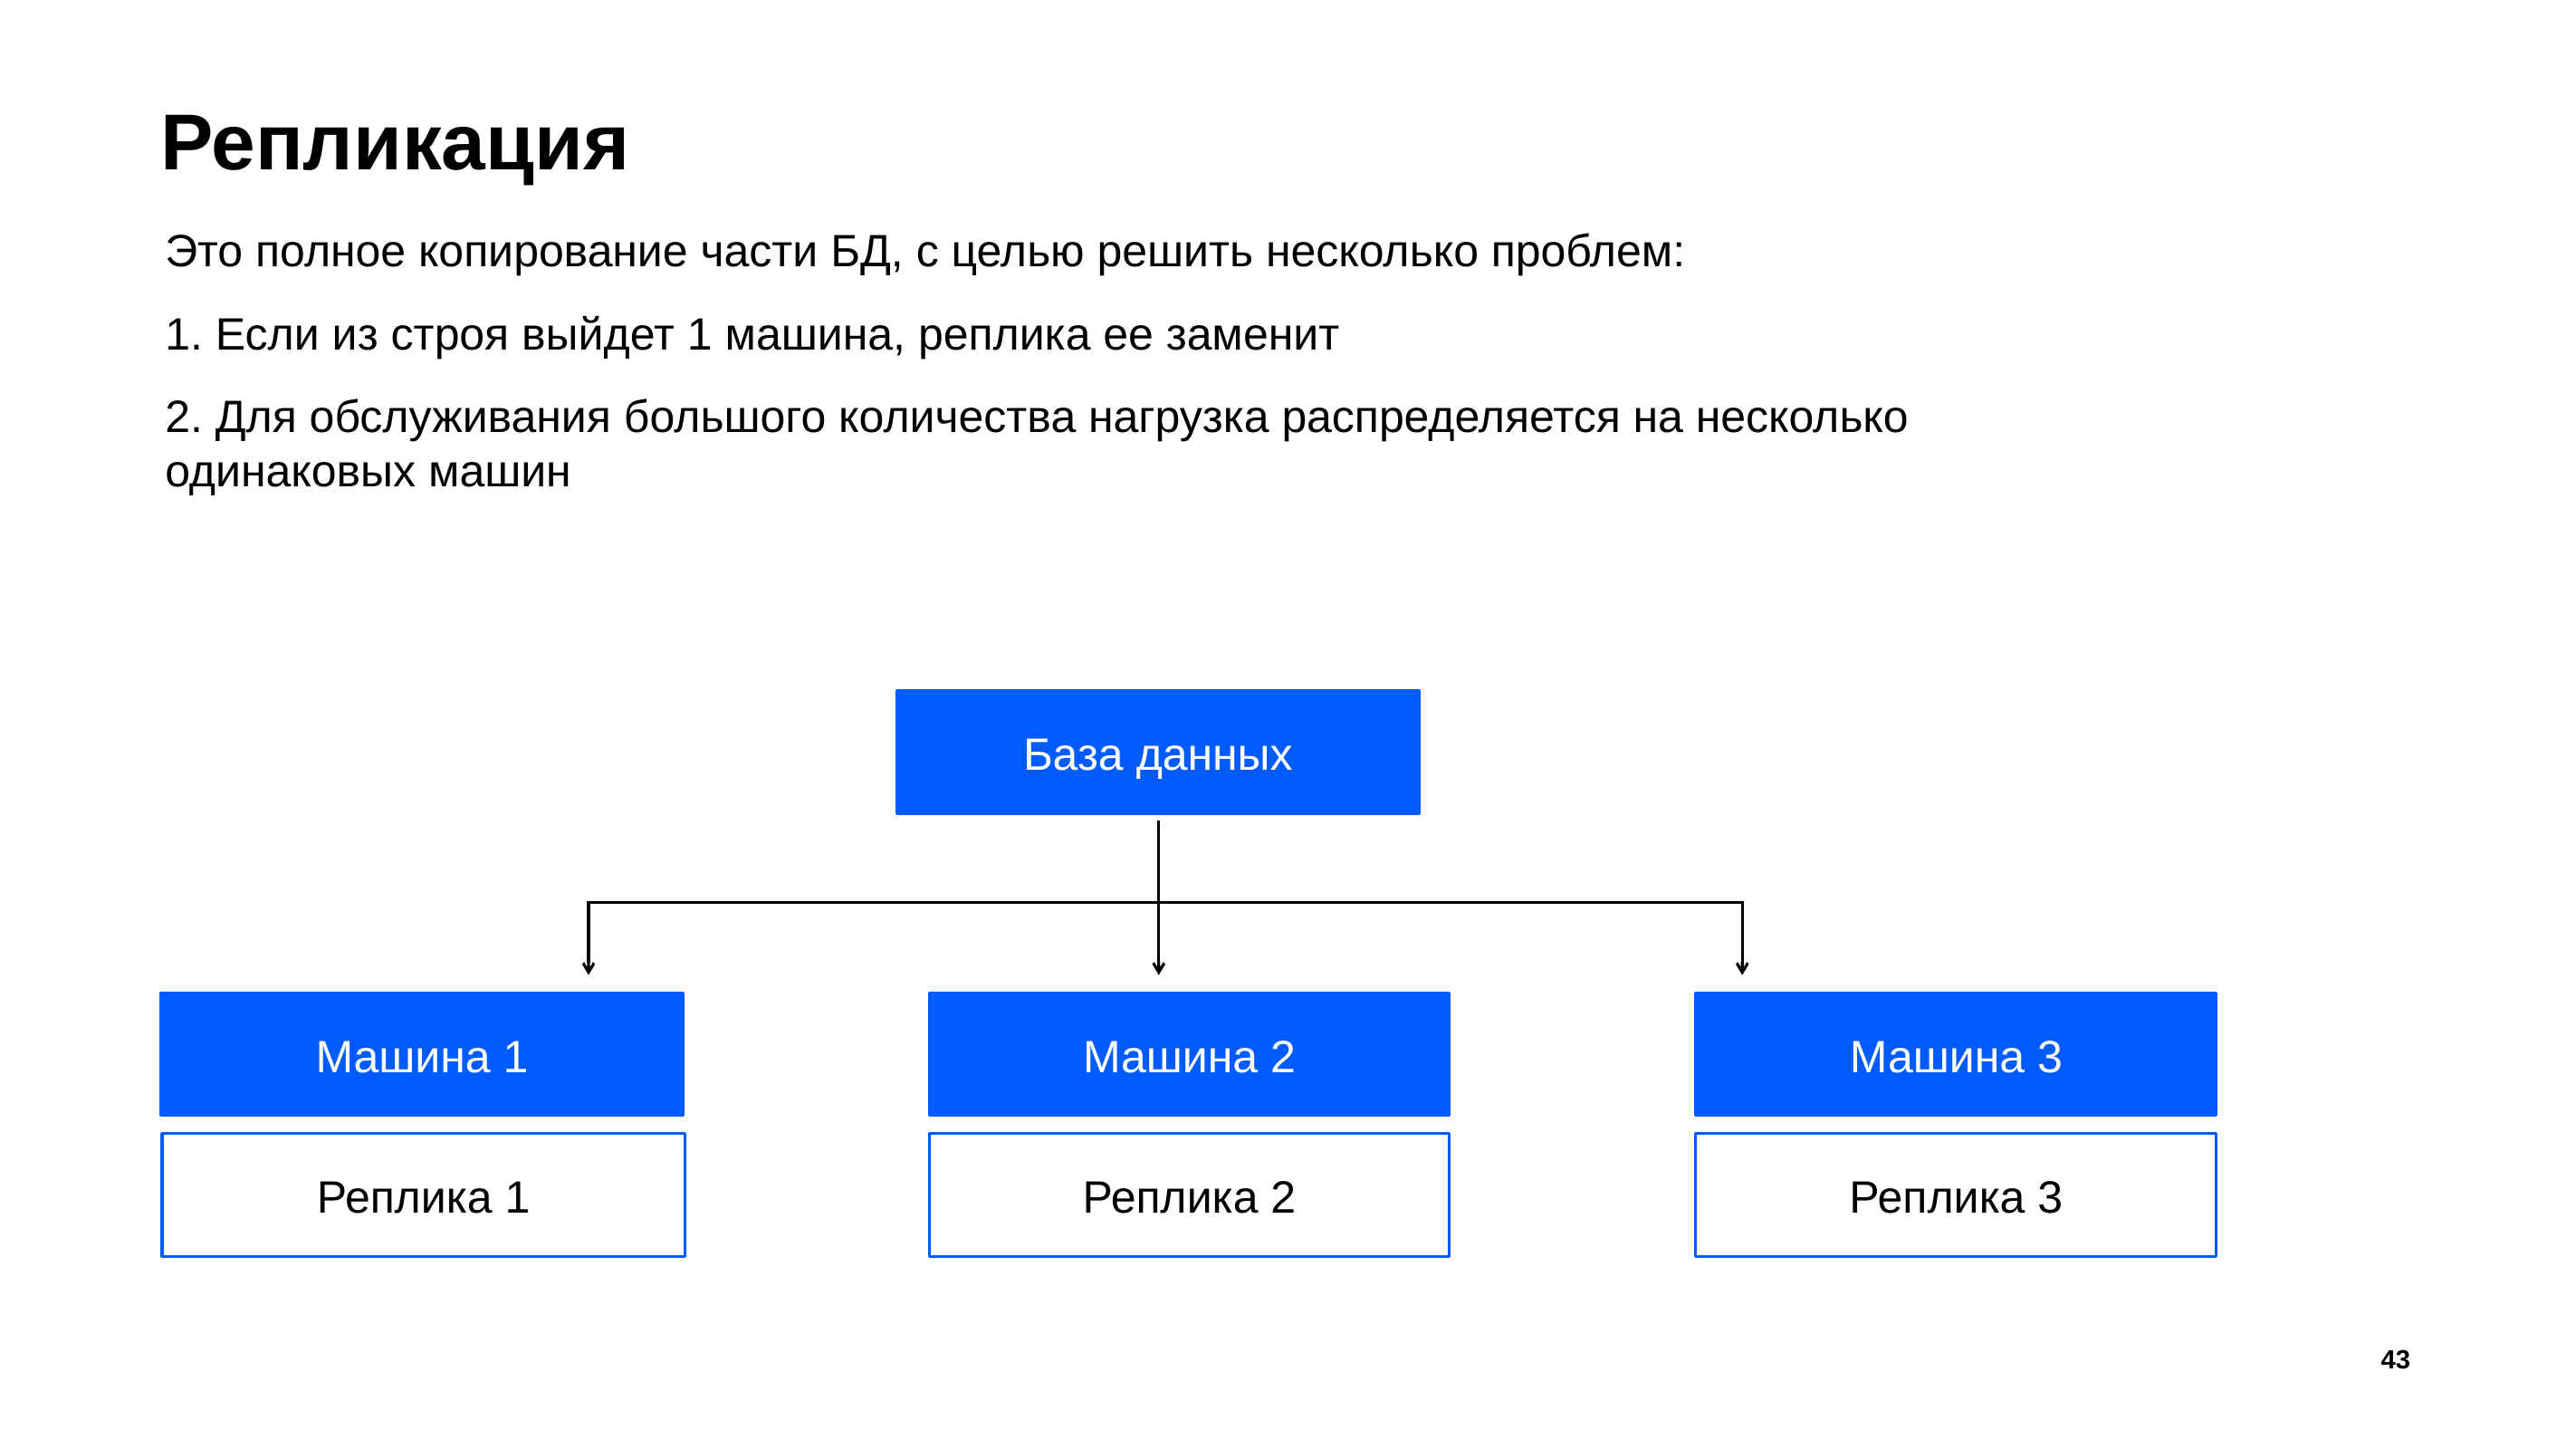

# Репликация

Это полное копирование части БД, с целью решить несколько проблем:
1. Если из строя выйдет 1 машина, реплика ее заменит
2. Для обслуживания большого количества нагрузка распределяется на несколько одинаковых машин
База данных
Машина 1
Машина 2
Машина 3
Реплика 1
Реплика 2
Реплика 3
43